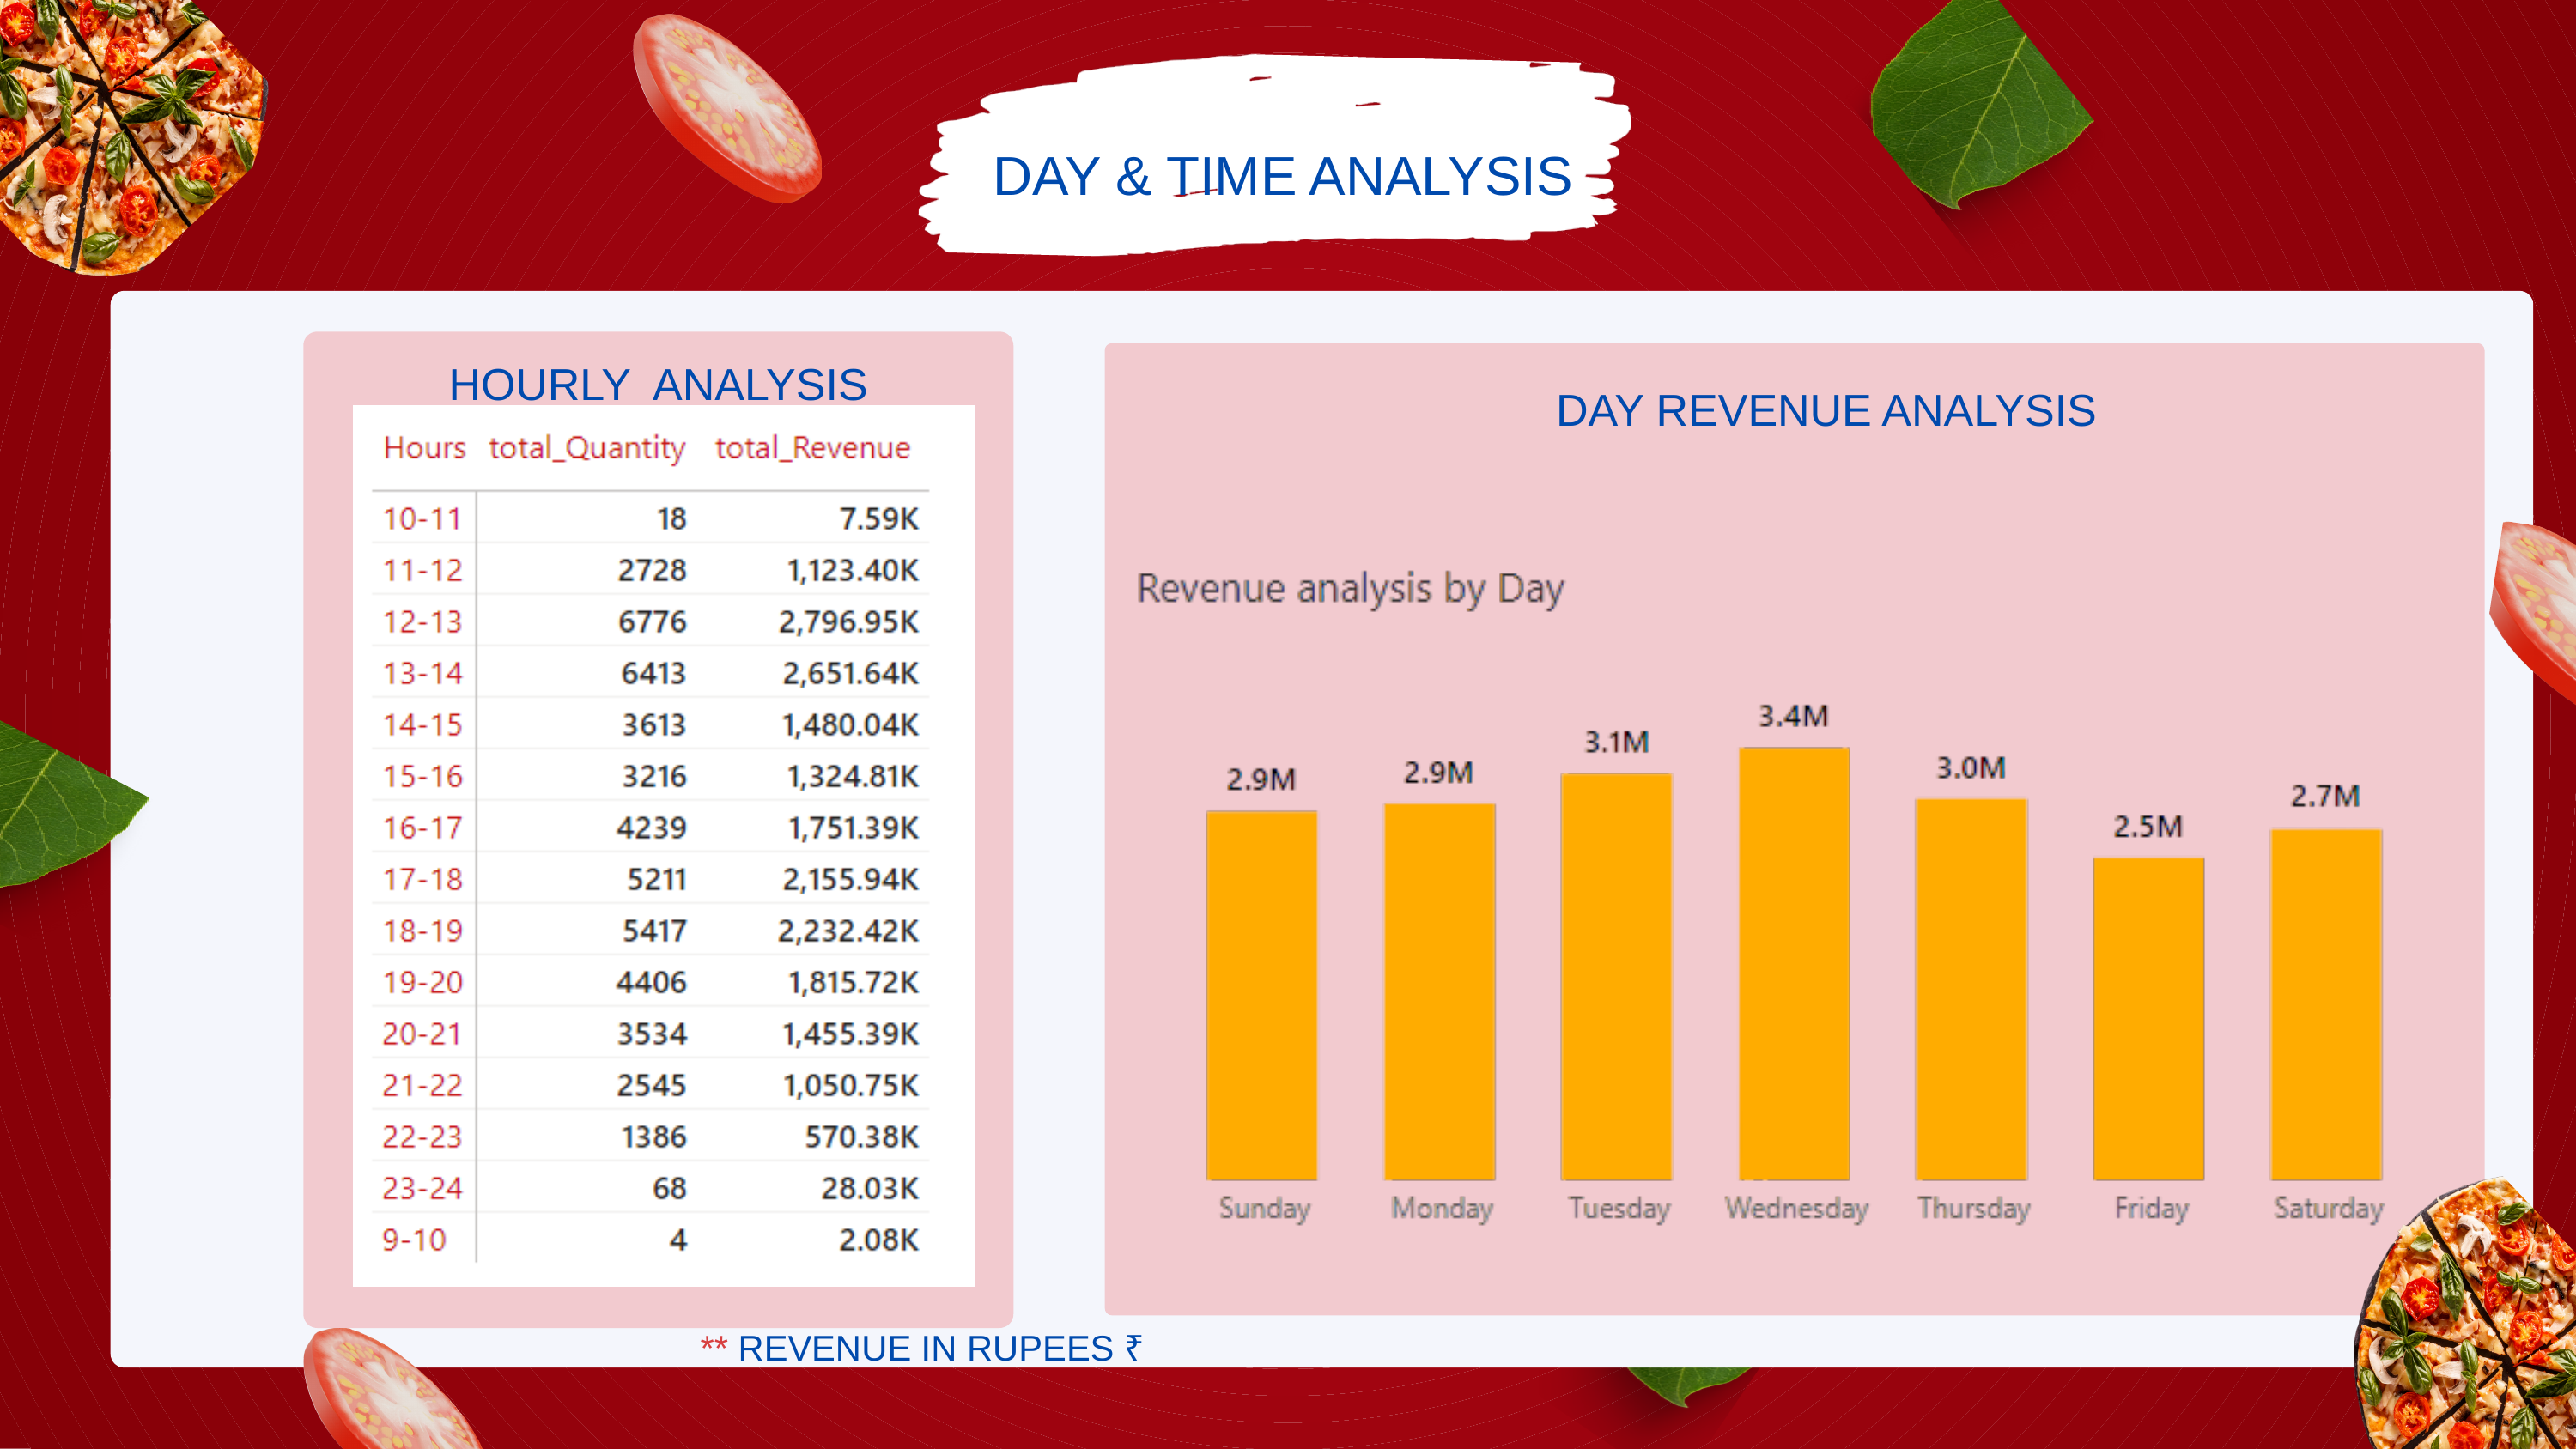

DAY & TIME ANALYSIS

HOURLY  ANALYSIS
DAY REVENUE ANALYSIS

 ** REVENUE IN RUPEES ₹